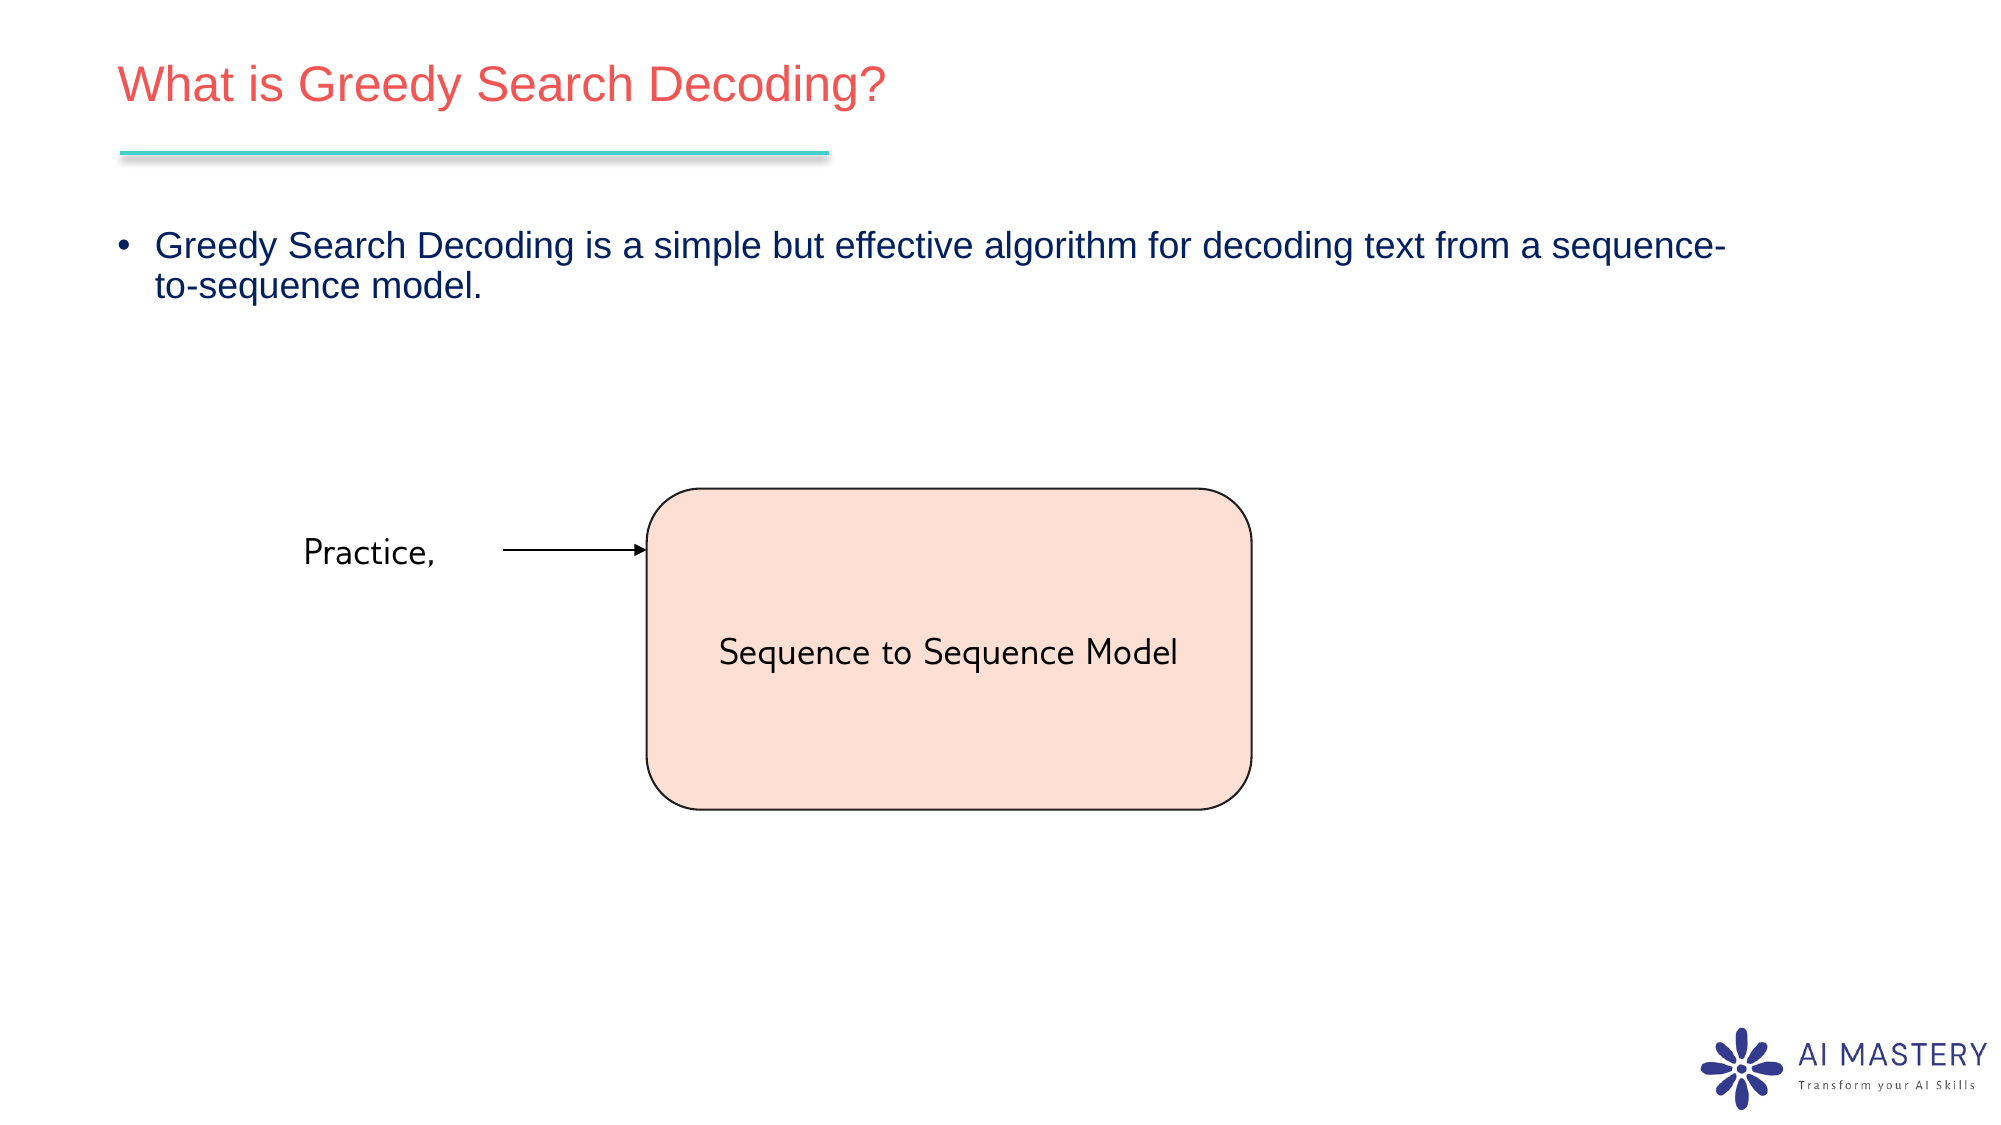

# What is Greedy Search Decoding?
Greedy Search Decoding is a simple but effective algorithm for decoding text from a sequence-to-sequence model.

Sequence to Sequence Model
Practice,